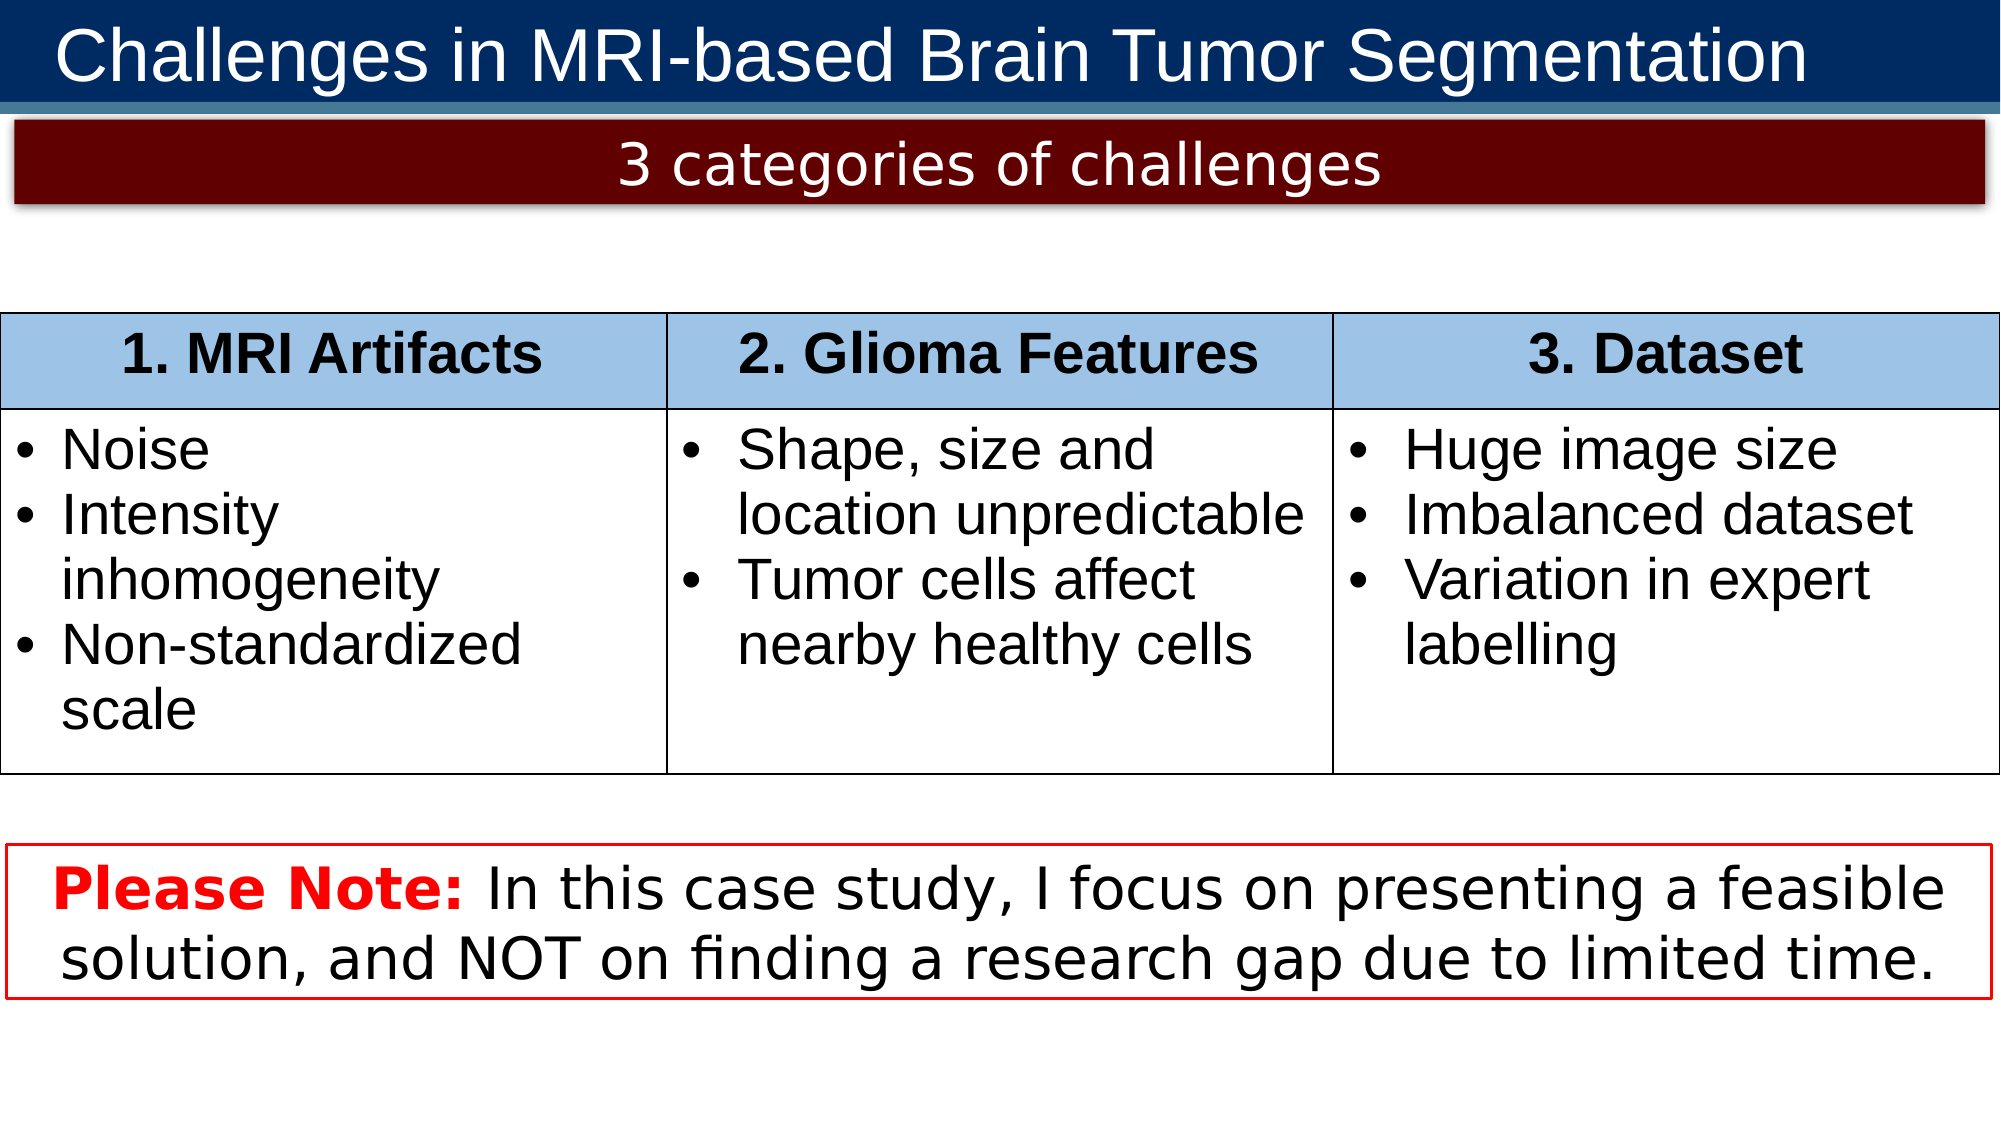

# Challenges in MRI-based Brain Tumor Segmentation
3 categories of challenges
| 1. MRI Artifacts | 2. Glioma Features | 3. Dataset |
| --- | --- | --- |
| Noise Intensity inhomogeneity Non-standardized scale | Shape, size and location unpredictable Tumor cells affect nearby healthy cells | Huge image size Imbalanced dataset Variation in expert labelling |
Please Note: In this case study, I focus on presenting a feasible solution, and NOT on finding a research gap due to limited time.